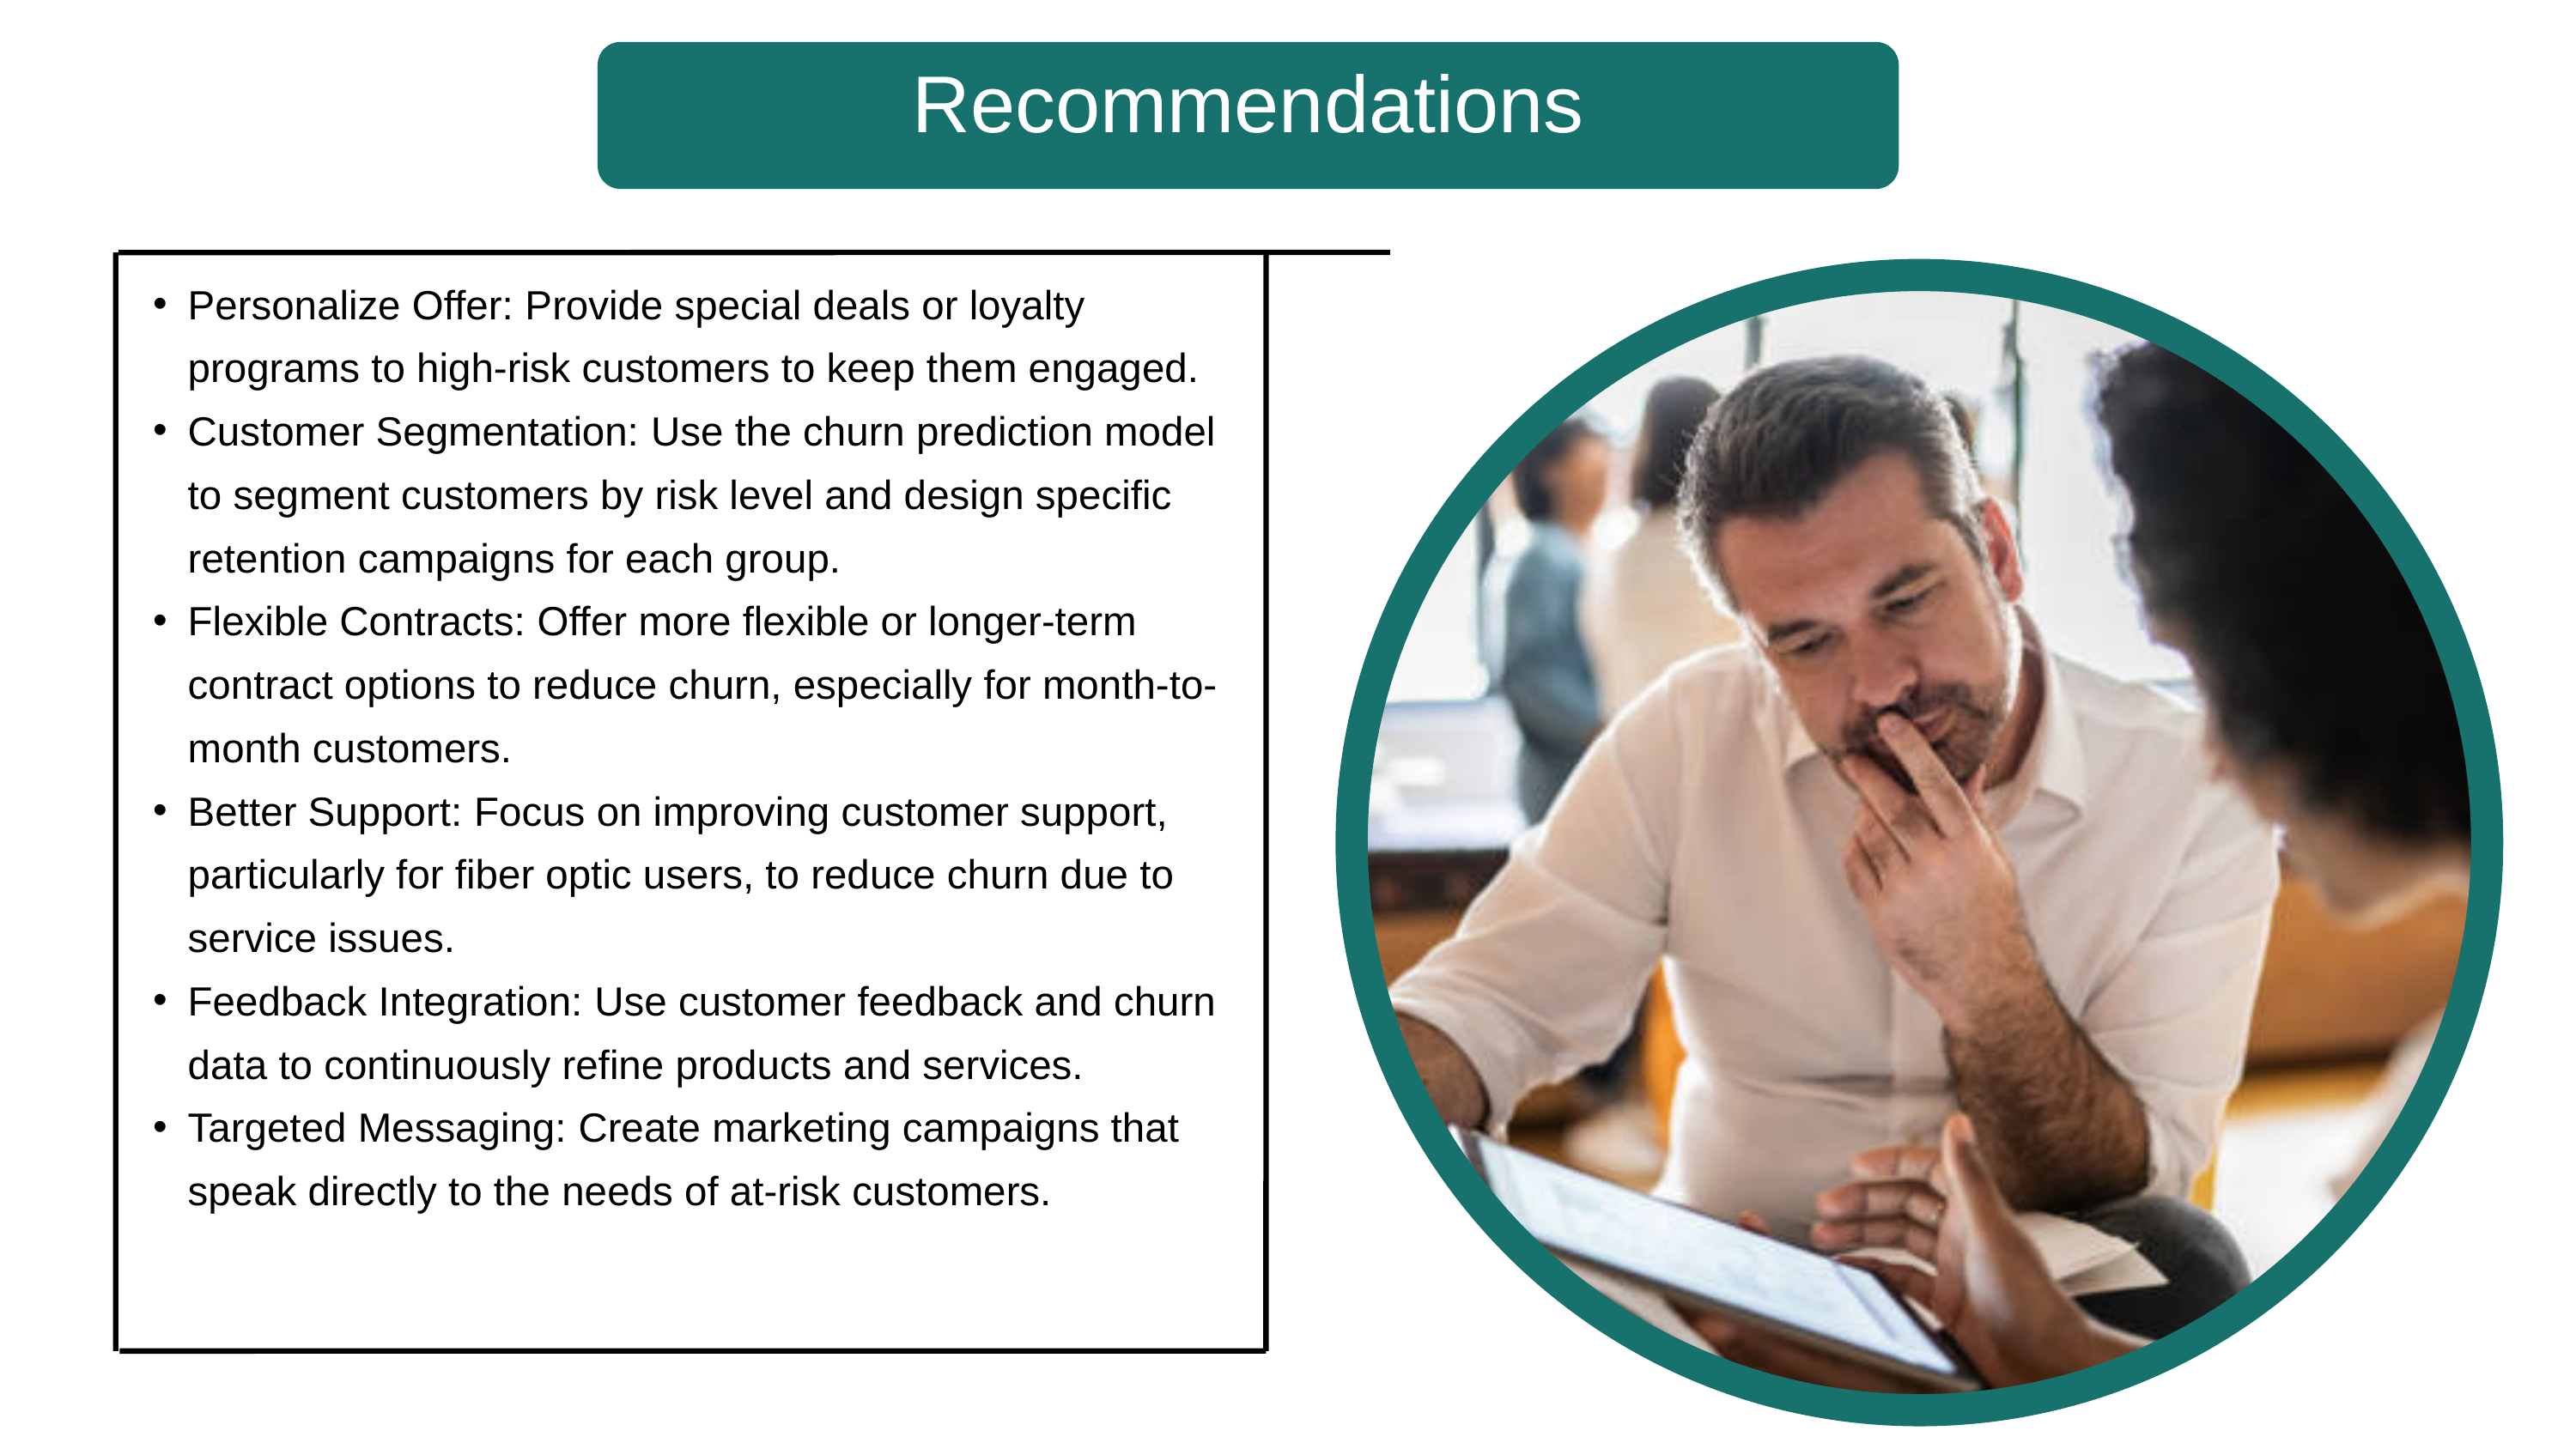

Recommendations
MARKET SIZE
OUR CLIENTS COME FROM EVERYWHERE

Personalize Offer: Provide special deals or loyalty programs to high-risk customers to keep them engaged.
Customer Segmentation: Use the churn prediction model to segment customers by risk level and design specific retention campaigns for each group.
Flexible Contracts: Offer more flexible or longer-term contract options to reduce churn, especially for month-to-month customers.
Better Support: Focus on improving customer support, particularly for fiber optic users, to reduce churn due to service issues.
Feedback Integration: Use customer feedback and churn data to continuously refine products and services.
Targeted Messaging: Create marketing campaigns that speak directly to the needs of at-risk customers.